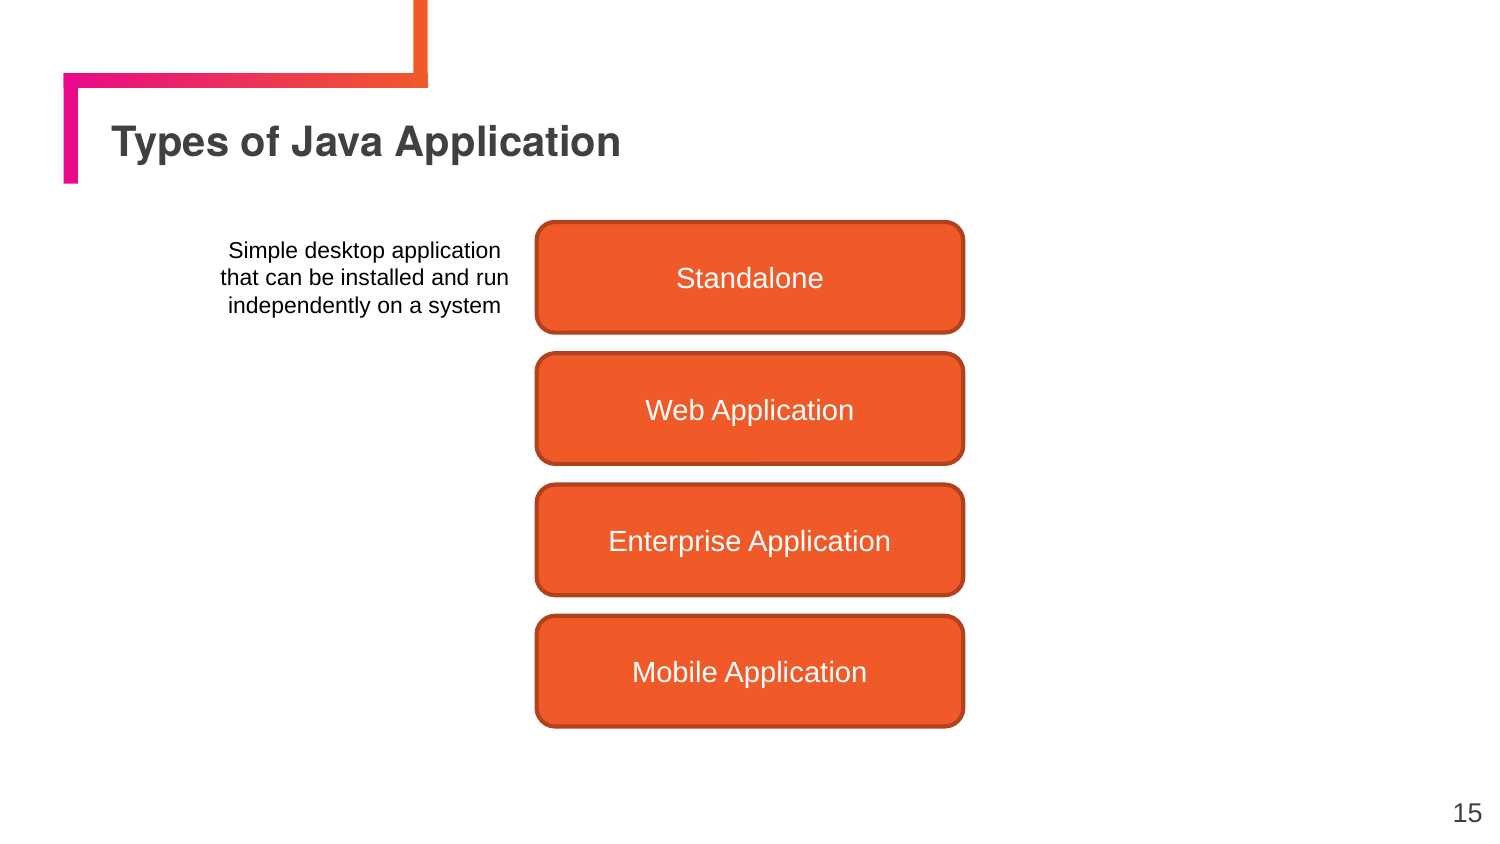

# Types of Java Application
Standalone
Web Application
Enterprise Application
Mobile Application
Simple desktop application that can be installed and run independently on a system
15